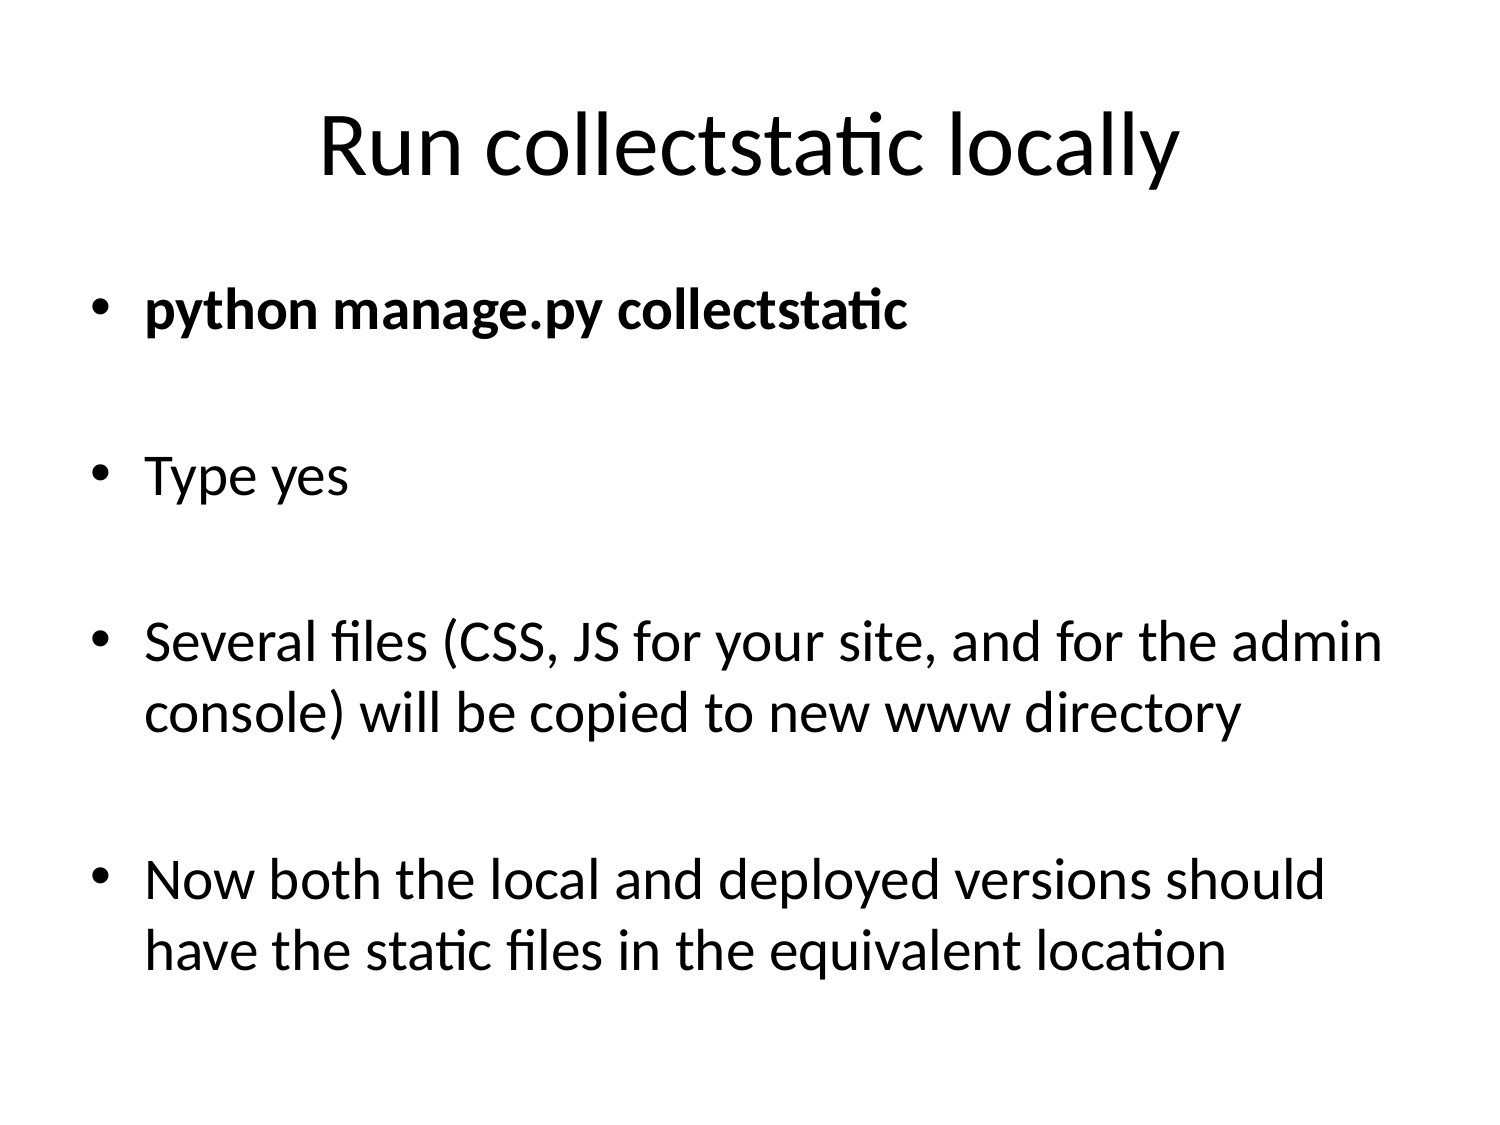

# Run collectstatic locally
python manage.py collectstatic

Type yes

Several files (CSS, JS for your site, and for the admin console) will be copied to new www directory

Now both the local and deployed versions should have the static files in the equivalent location